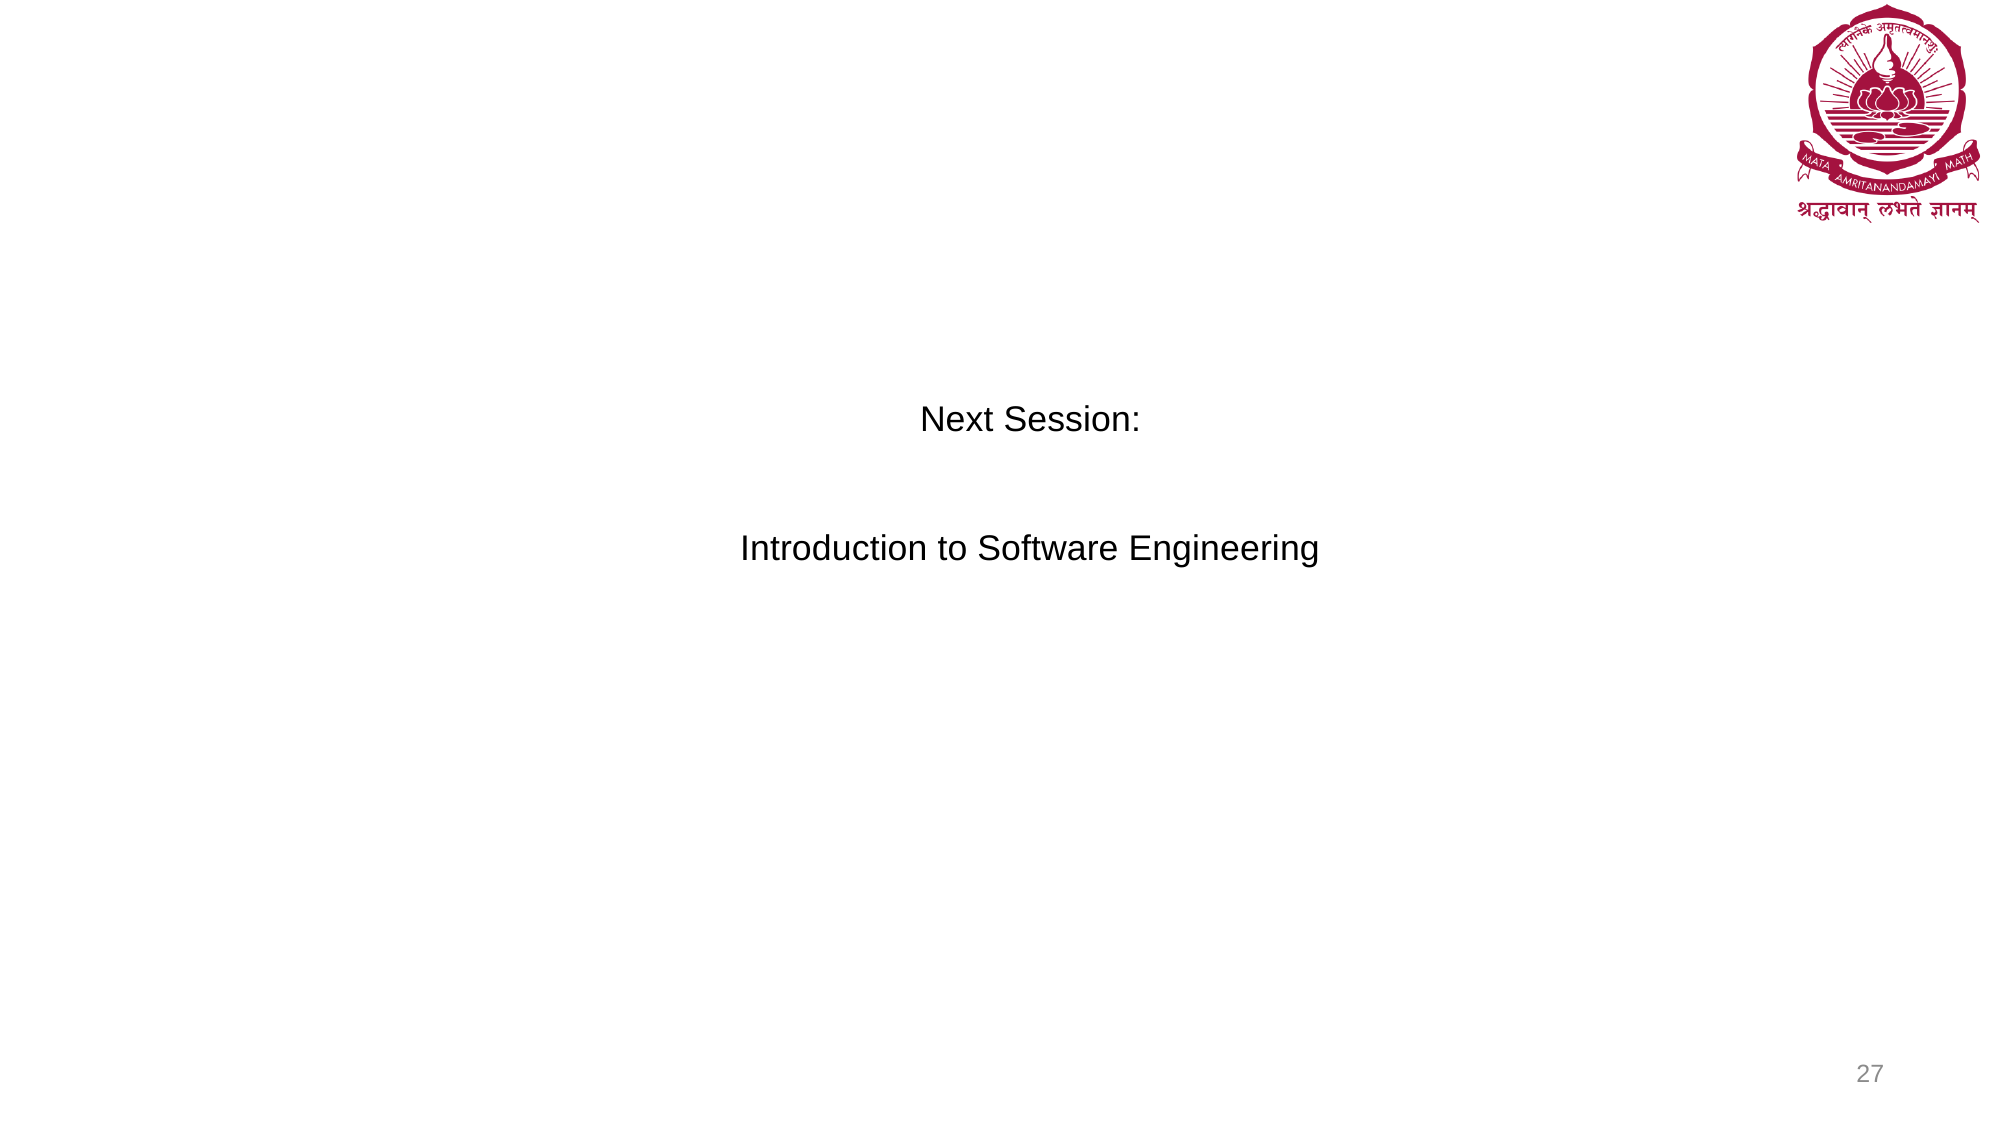

# Next Session: Introduction to Software Engineering
27